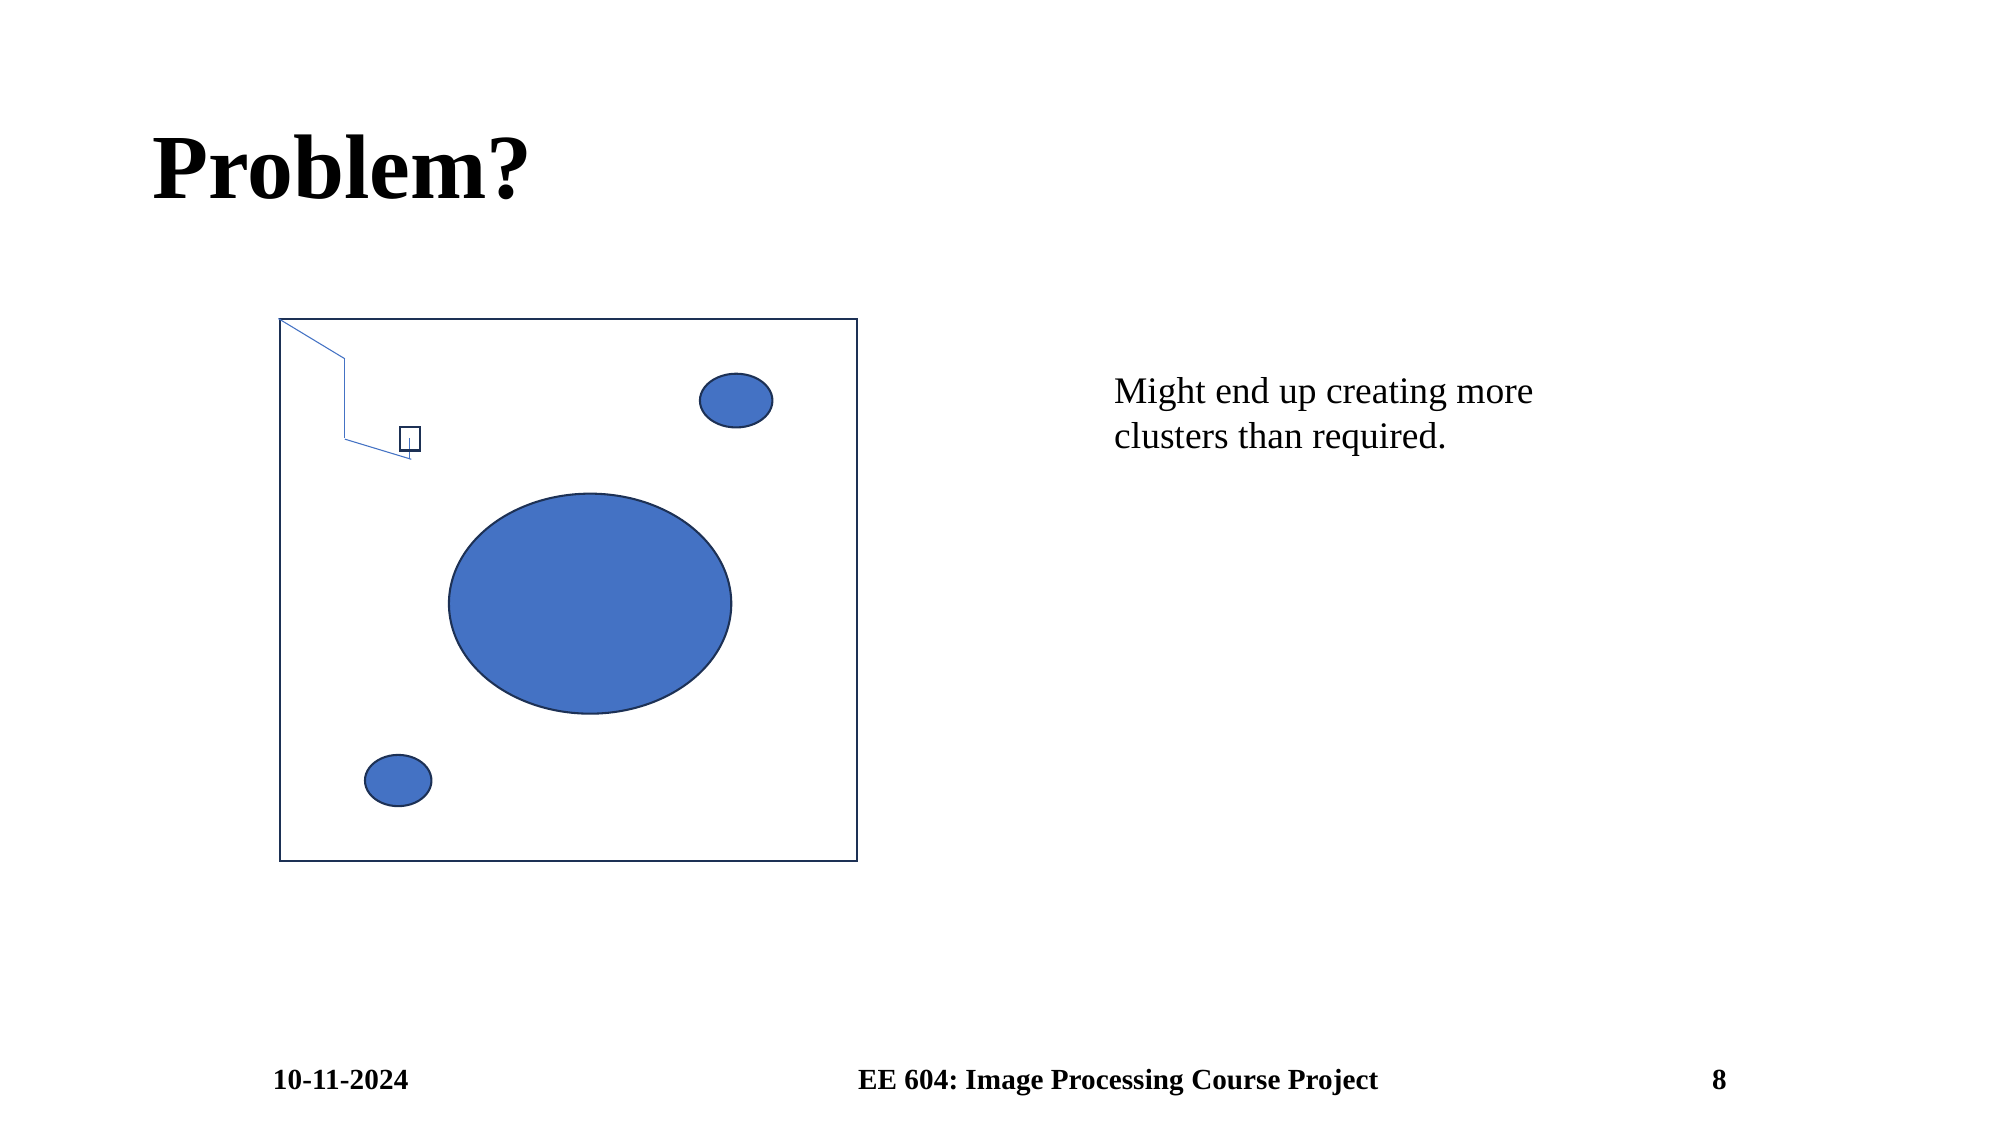

# Problem?

Might end up creating more clusters than required.

10-11-2024                                                              EE 604: Image Processing Course Project                                              8